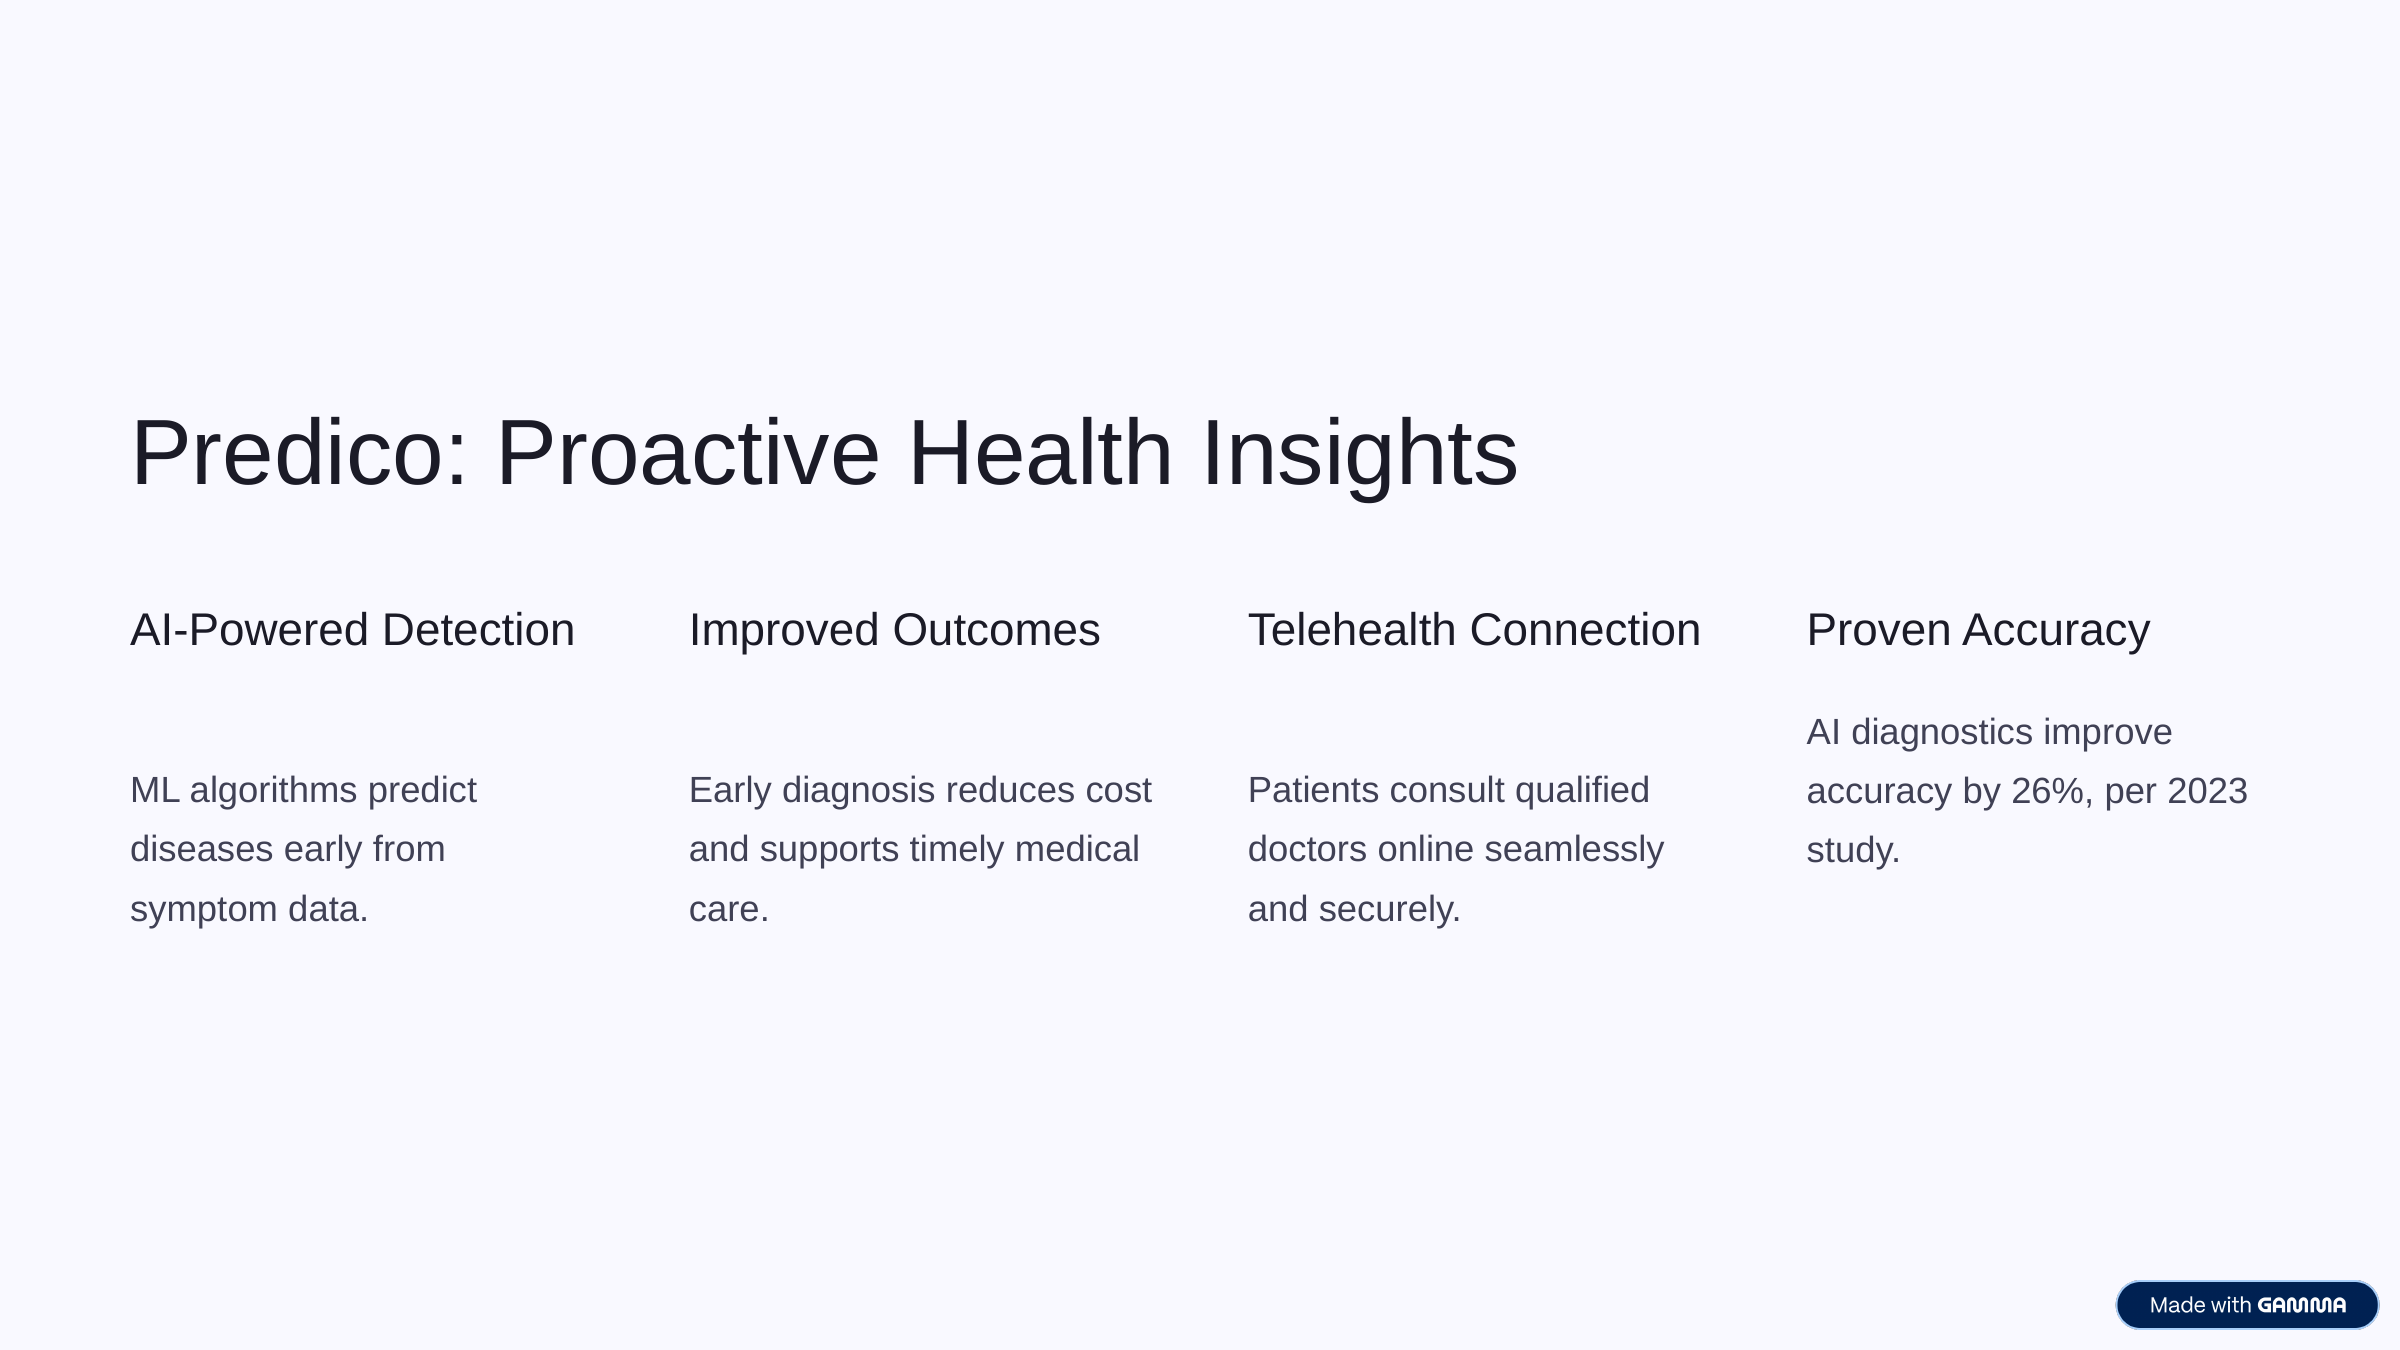

Predico: Proactive Health Insights
AI-Powered Detection
Improved Outcomes
Telehealth Connection
Proven Accuracy
AI diagnostics improve accuracy by 26%, per 2023 study.
ML algorithms predict diseases early from symptom data.
Early diagnosis reduces cost and supports timely medical care.
Patients consult qualified doctors online seamlessly and securely.